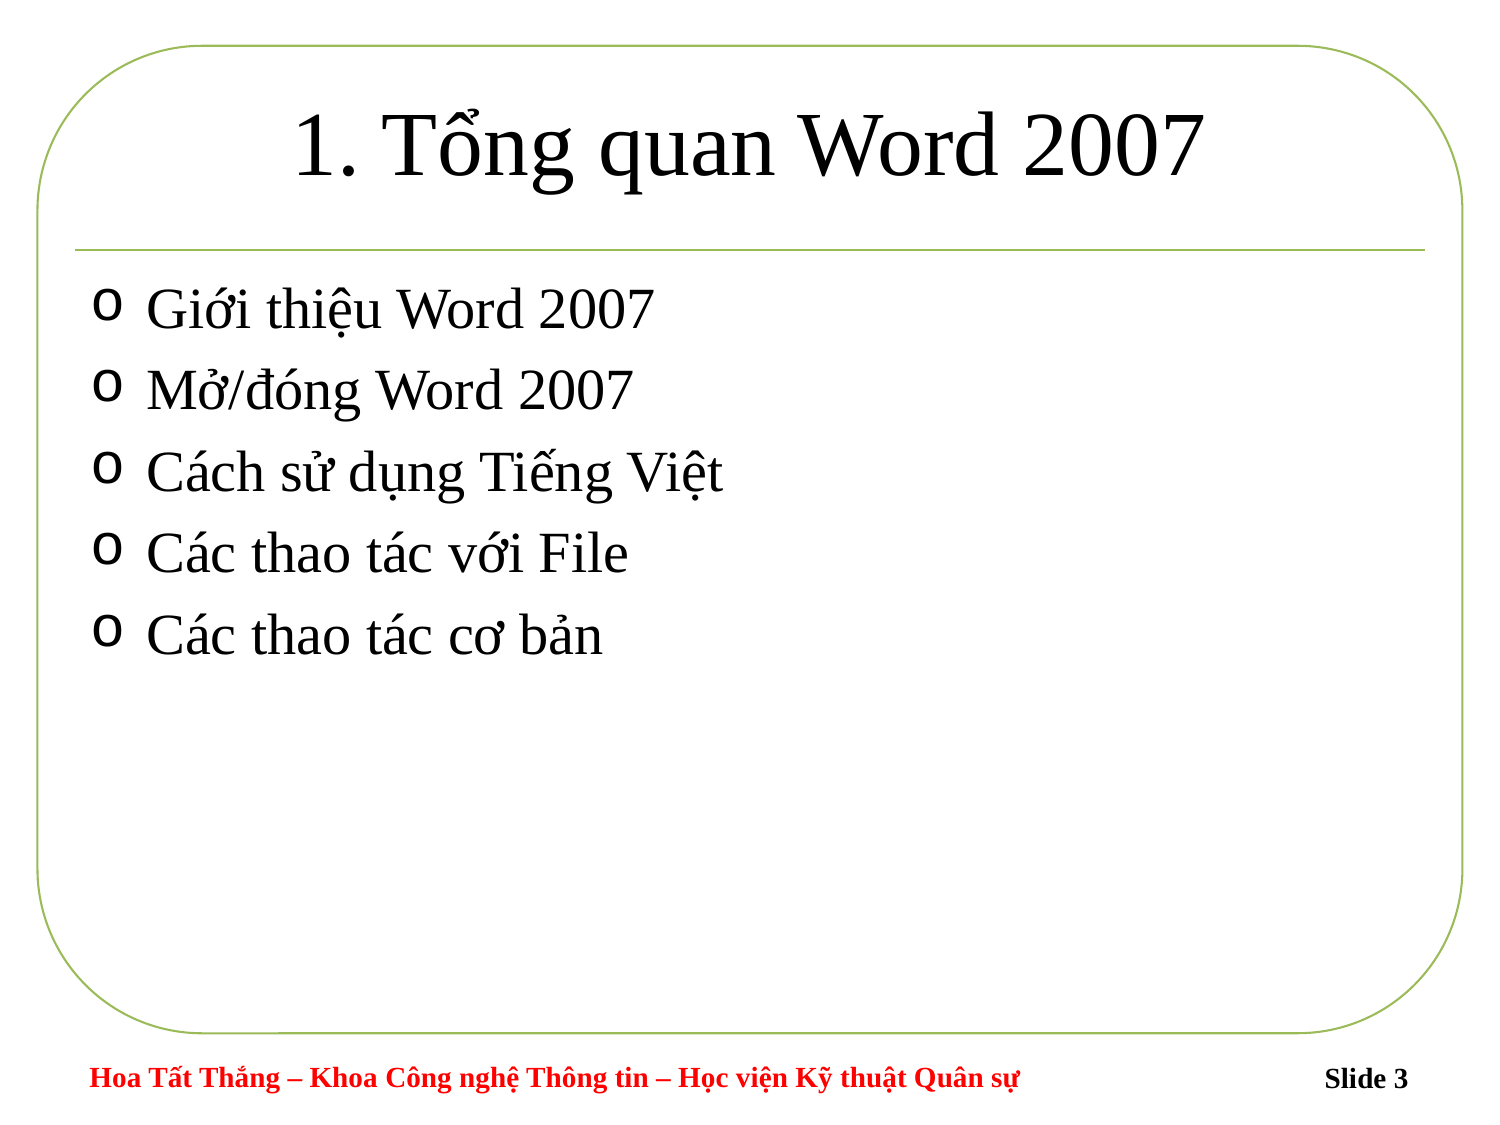

# 1. Tổng quan Word 2007
Giới thiệu Word 2007
Mở/đóng Word 2007
Cách sử dụng Tiếng Việt
Các thao tác với File
Các thao tác cơ bản